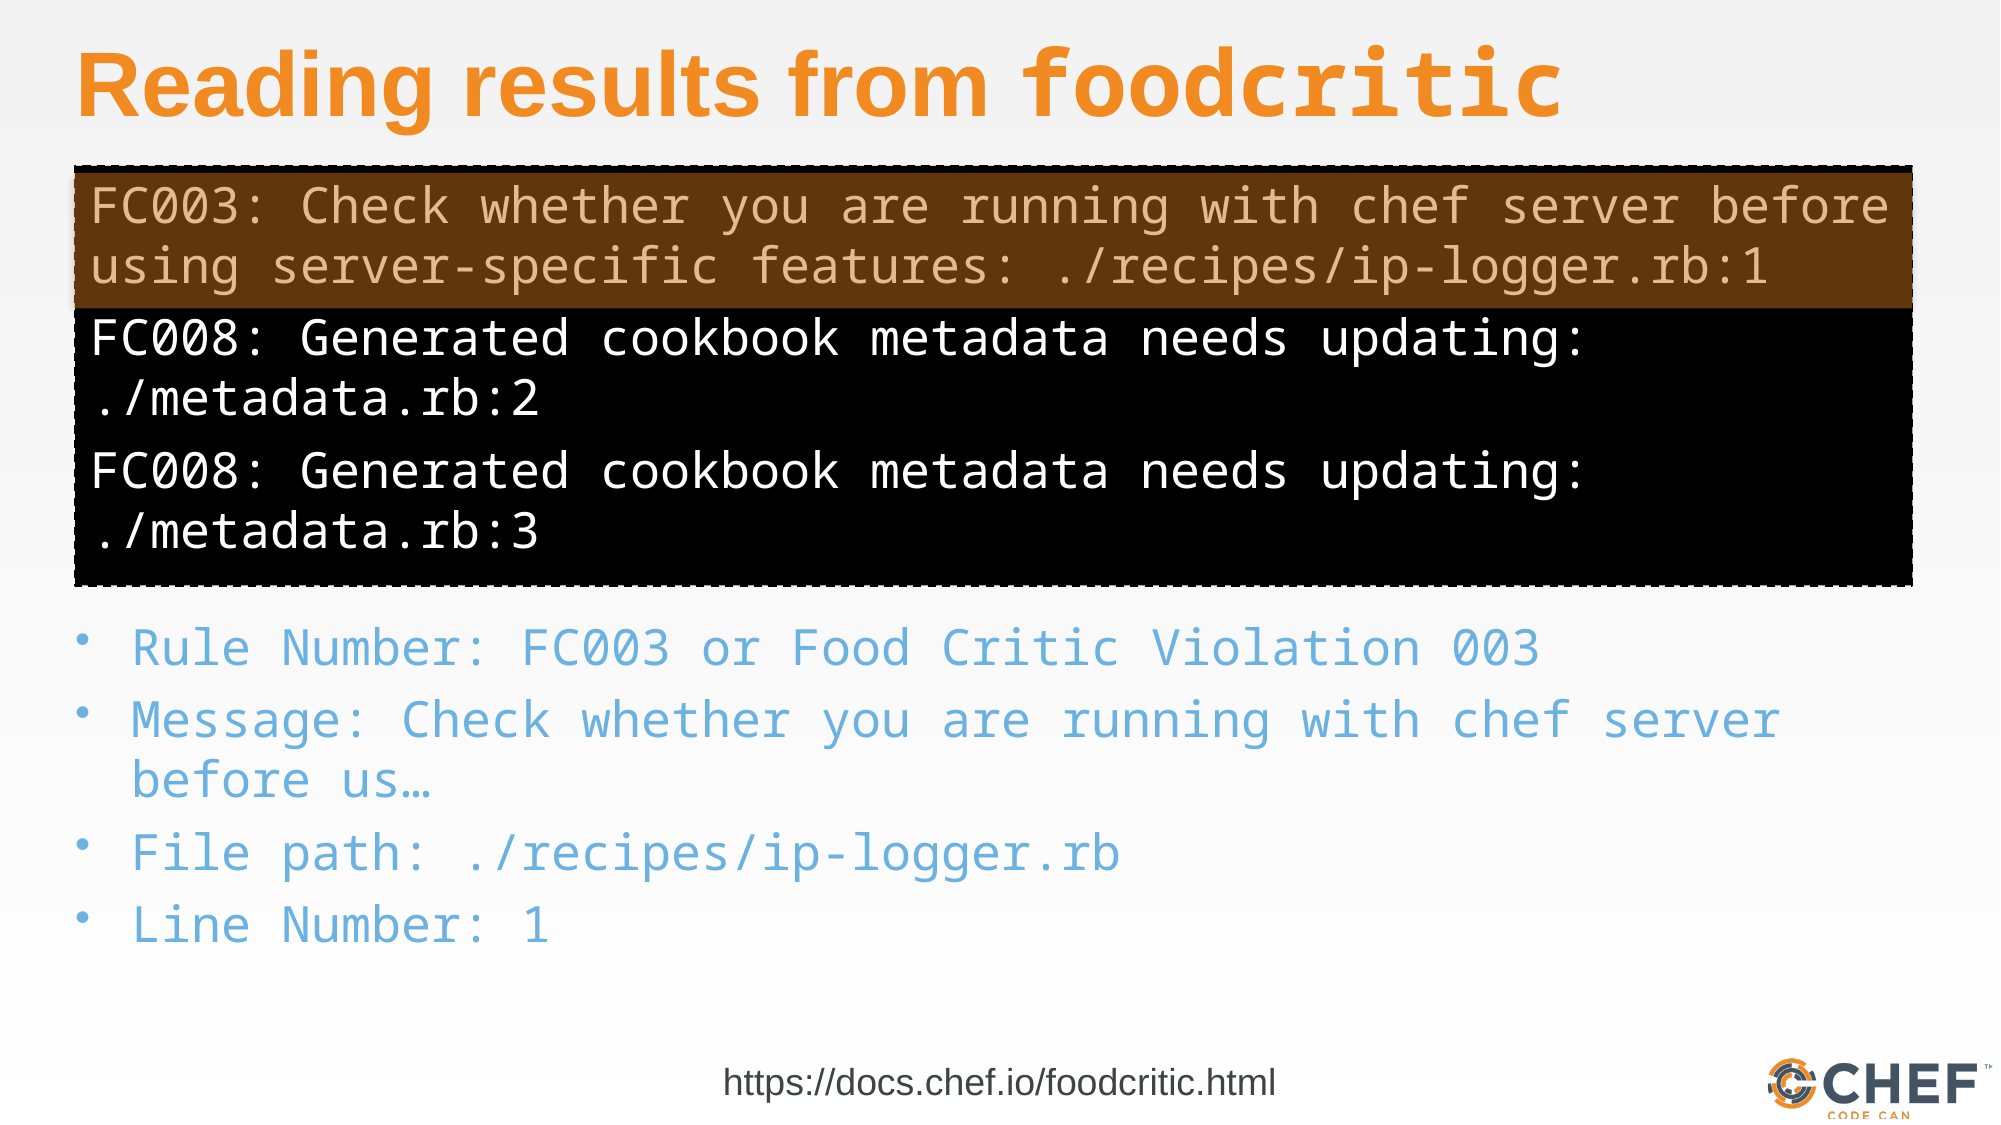

# Reading results from foodcritic
FC003: Check whether you are running with chef server before using server-specific features: ./recipes/ip-logger.rb:1
FC008: Generated cookbook metadata needs updating: ./metadata.rb:2
FC008: Generated cookbook metadata needs updating: ./metadata.rb:3

Rule Number: FC003 or Food Critic Violation 003
Message: Check whether you are running with chef server before us…
File path: ./recipes/ip-logger.rb
Line Number: 1
https://docs.chef.io/foodcritic.html